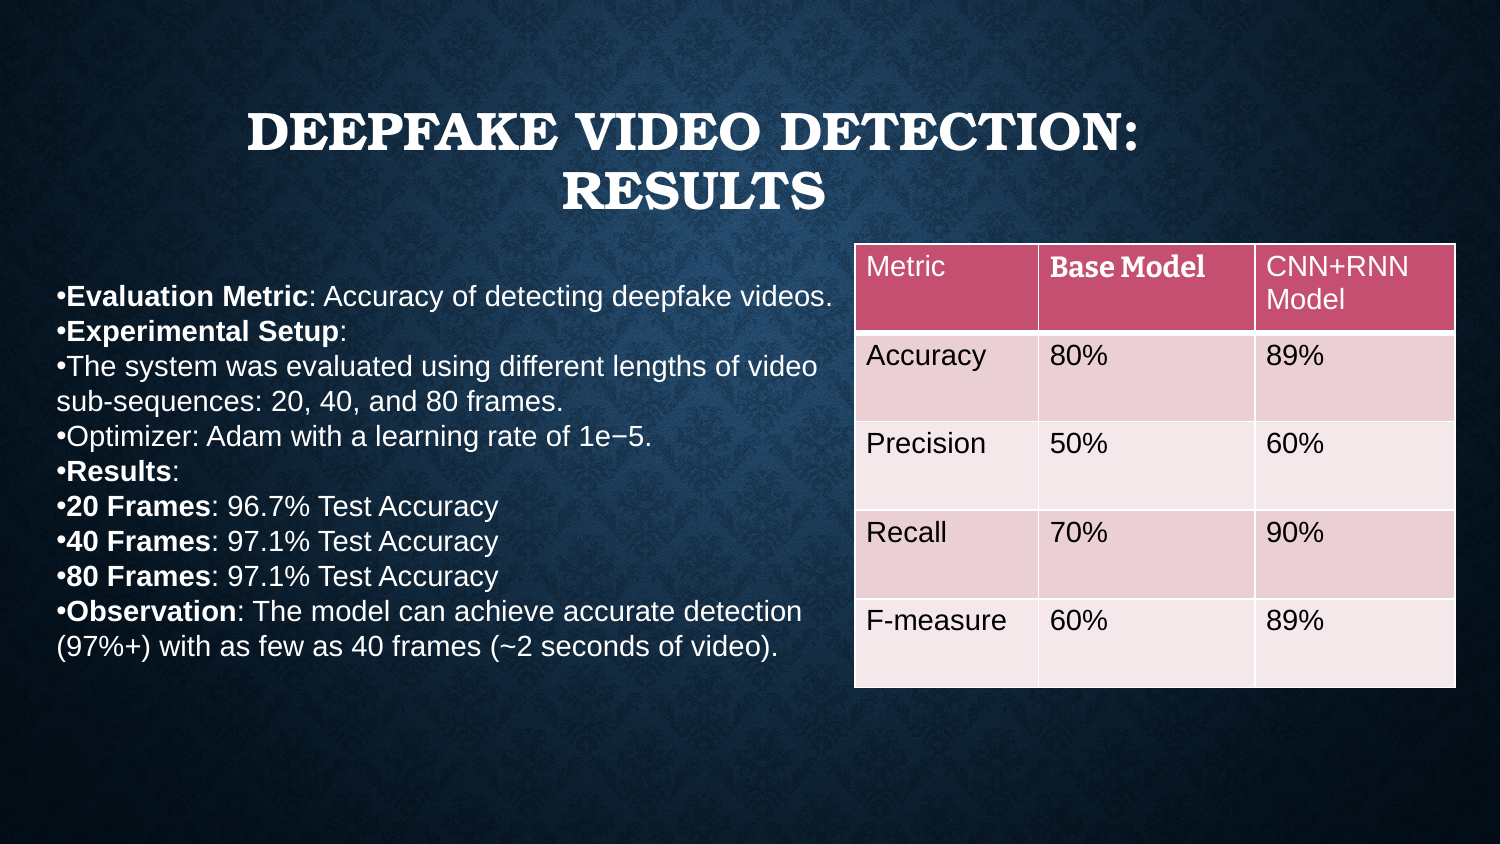

# DEEPFAKE VIDEO DETECTION: RESULTS
| Metric | Base Model | CNN+RNN Model |
| --- | --- | --- |
| Accuracy | 80% | 89% |
| Precision | 50% | 60% |
| Recall | 70% | 90% |
| F-measure | 60% | 89% |
Evaluation Metric: Accuracy of detecting deepfake videos.
Experimental Setup:
The system was evaluated using different lengths of video sub-sequences: 20, 40, and 80 frames.
Optimizer: Adam with a learning rate of 1e−5.
Results:
20 Frames: 96.7% Test Accuracy
40 Frames: 97.1% Test Accuracy
80 Frames: 97.1% Test Accuracy
Observation: The model can achieve accurate detection (97%+) with as few as 40 frames (~2 seconds of video).